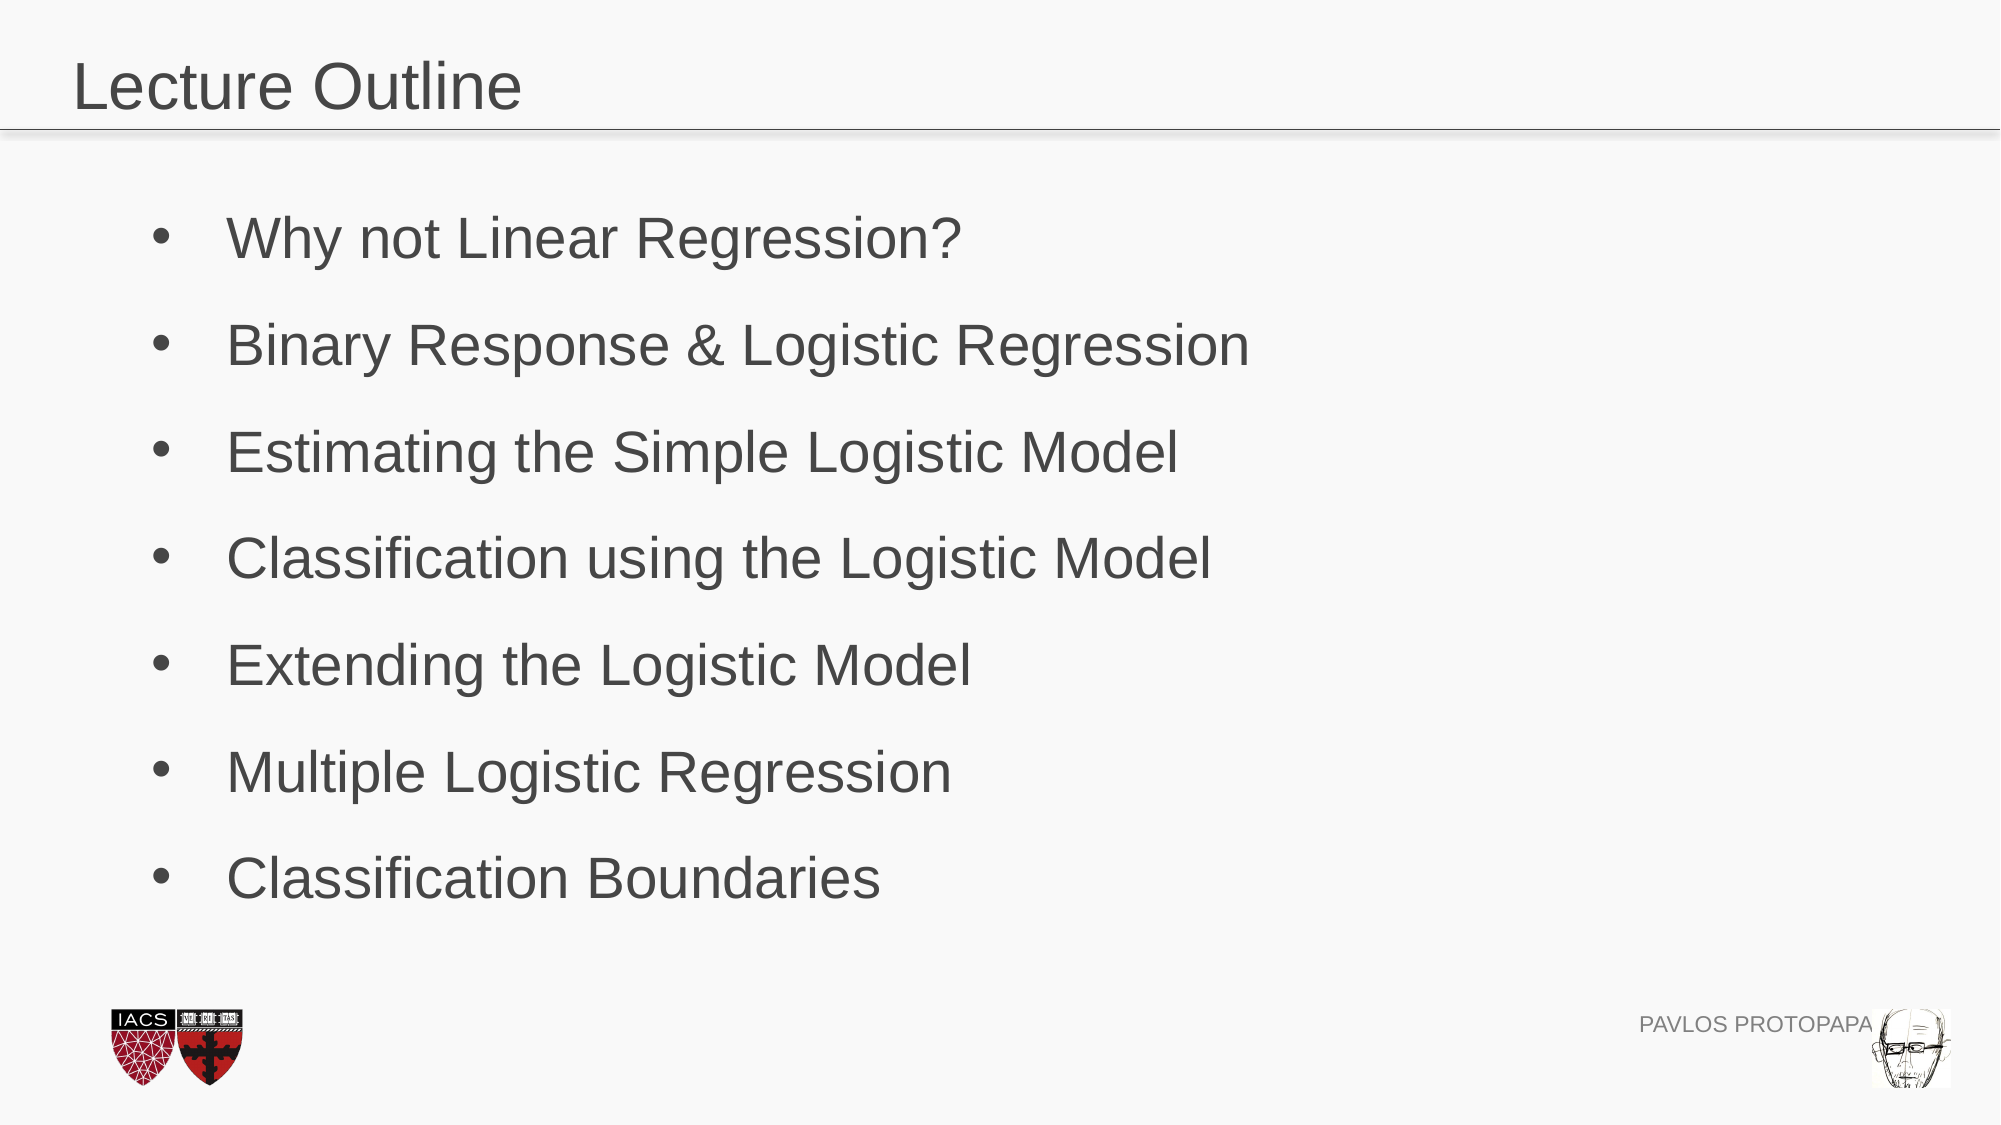

# Lecture Outline
Why not Linear Regression?
Binary Response & Logistic Regression
Estimating the Simple Logistic Model
Classification using the Logistic Model
Extending the Logistic Model
Multiple Logistic Regression
Classification Boundaries